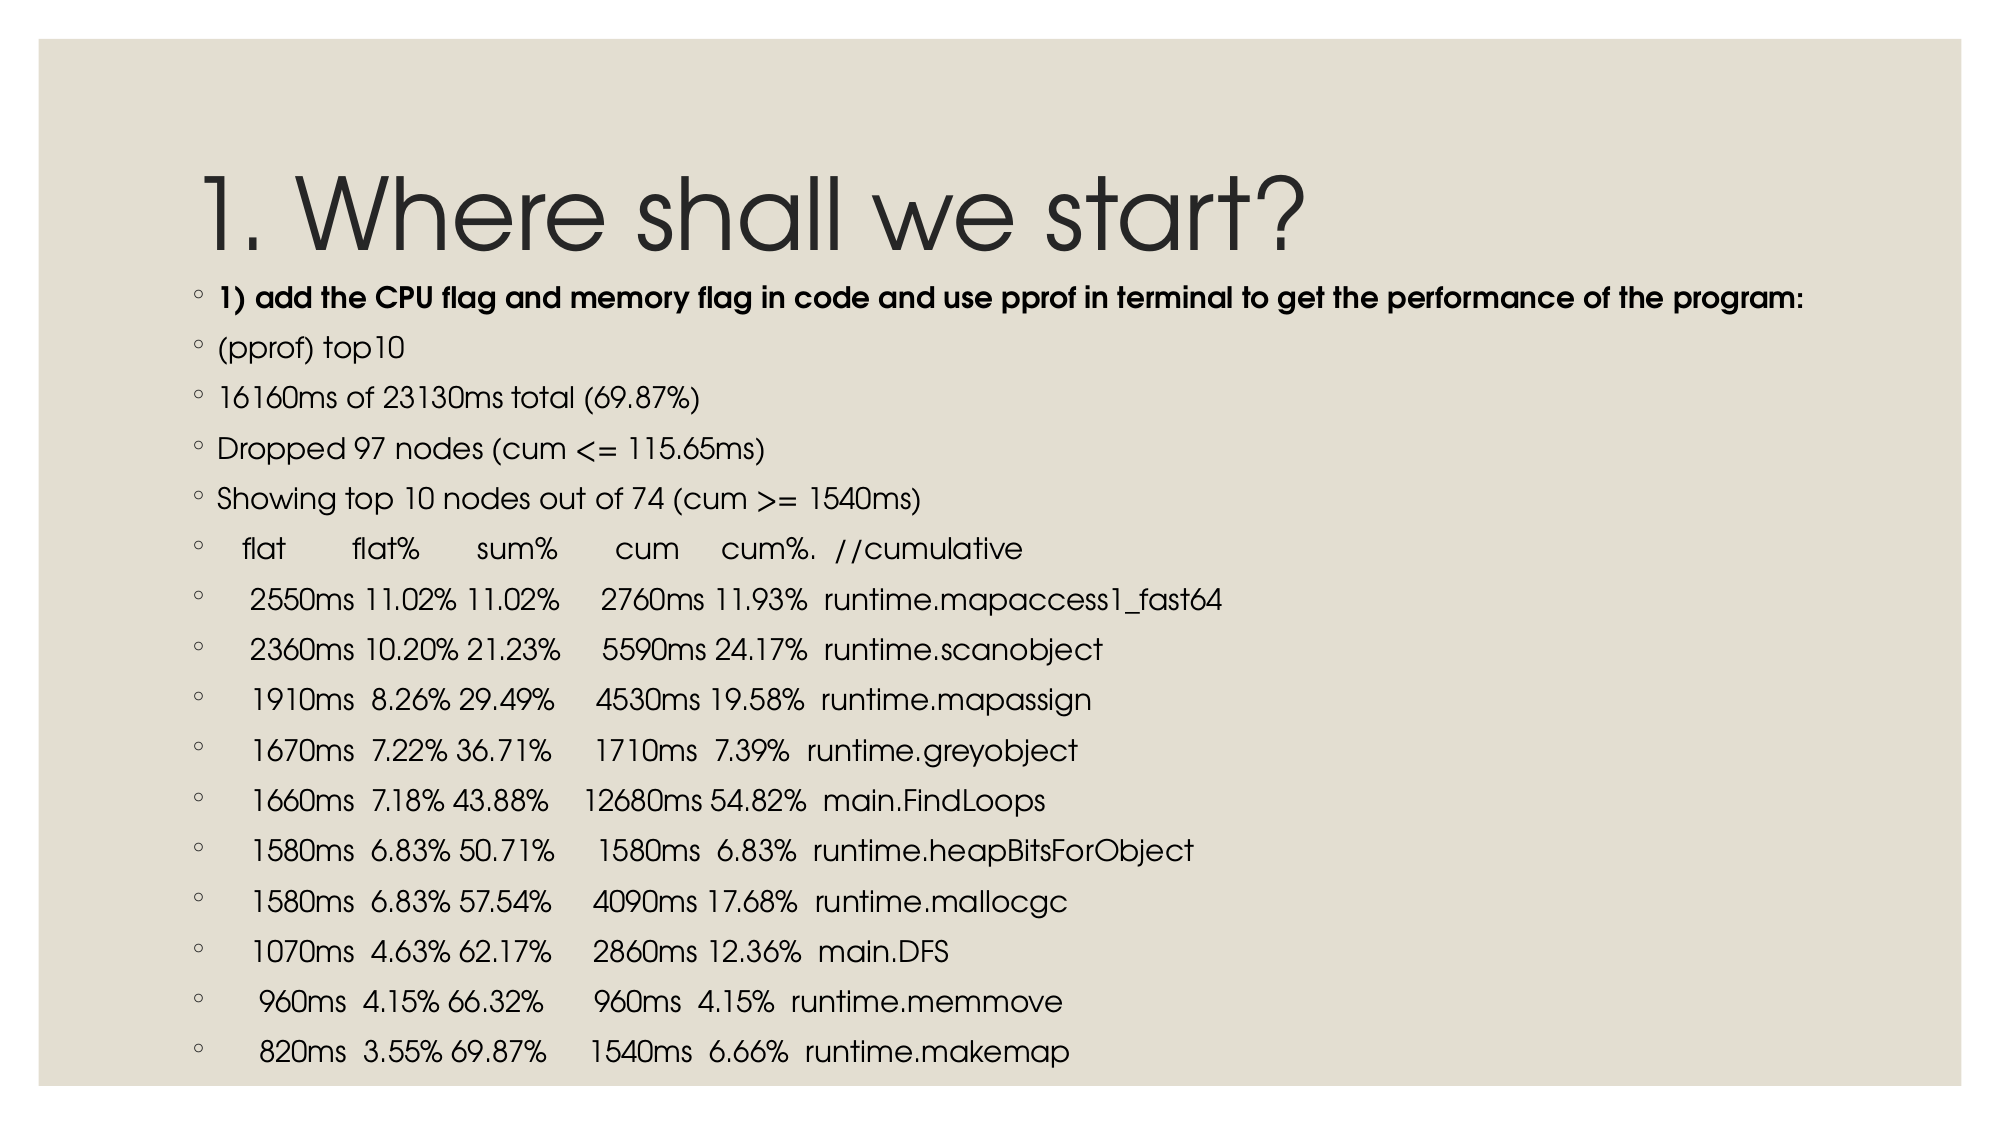

# 1. Where shall we start?
1) add the CPU flag and memory flag in code and use pprof in terminal to get the performance of the program:
(pprof) top10
16160ms of 23130ms total (69.87%)
Dropped 97 nodes (cum <= 115.65ms)
Showing top 10 nodes out of 74 (cum >= 1540ms)
   flat        flat%       sum%       cum     cum%.  //cumulative
    2550ms 11.02% 11.02%     2760ms 11.93%  runtime.mapaccess1_fast64
    2360ms 10.20% 21.23%     5590ms 24.17%  runtime.scanobject
    1910ms  8.26% 29.49%     4530ms 19.58%  runtime.mapassign
    1670ms  7.22% 36.71%     1710ms  7.39%  runtime.greyobject
    1660ms  7.18% 43.88%    12680ms 54.82%  main.FindLoops
    1580ms  6.83% 50.71%     1580ms  6.83%  runtime.heapBitsForObject
    1580ms  6.83% 57.54%     4090ms 17.68%  runtime.mallocgc
    1070ms  4.63% 62.17%     2860ms 12.36%  main.DFS
     960ms  4.15% 66.32%      960ms  4.15%  runtime.memmove
     820ms  3.55% 69.87%     1540ms  6.66%  runtime.makemap